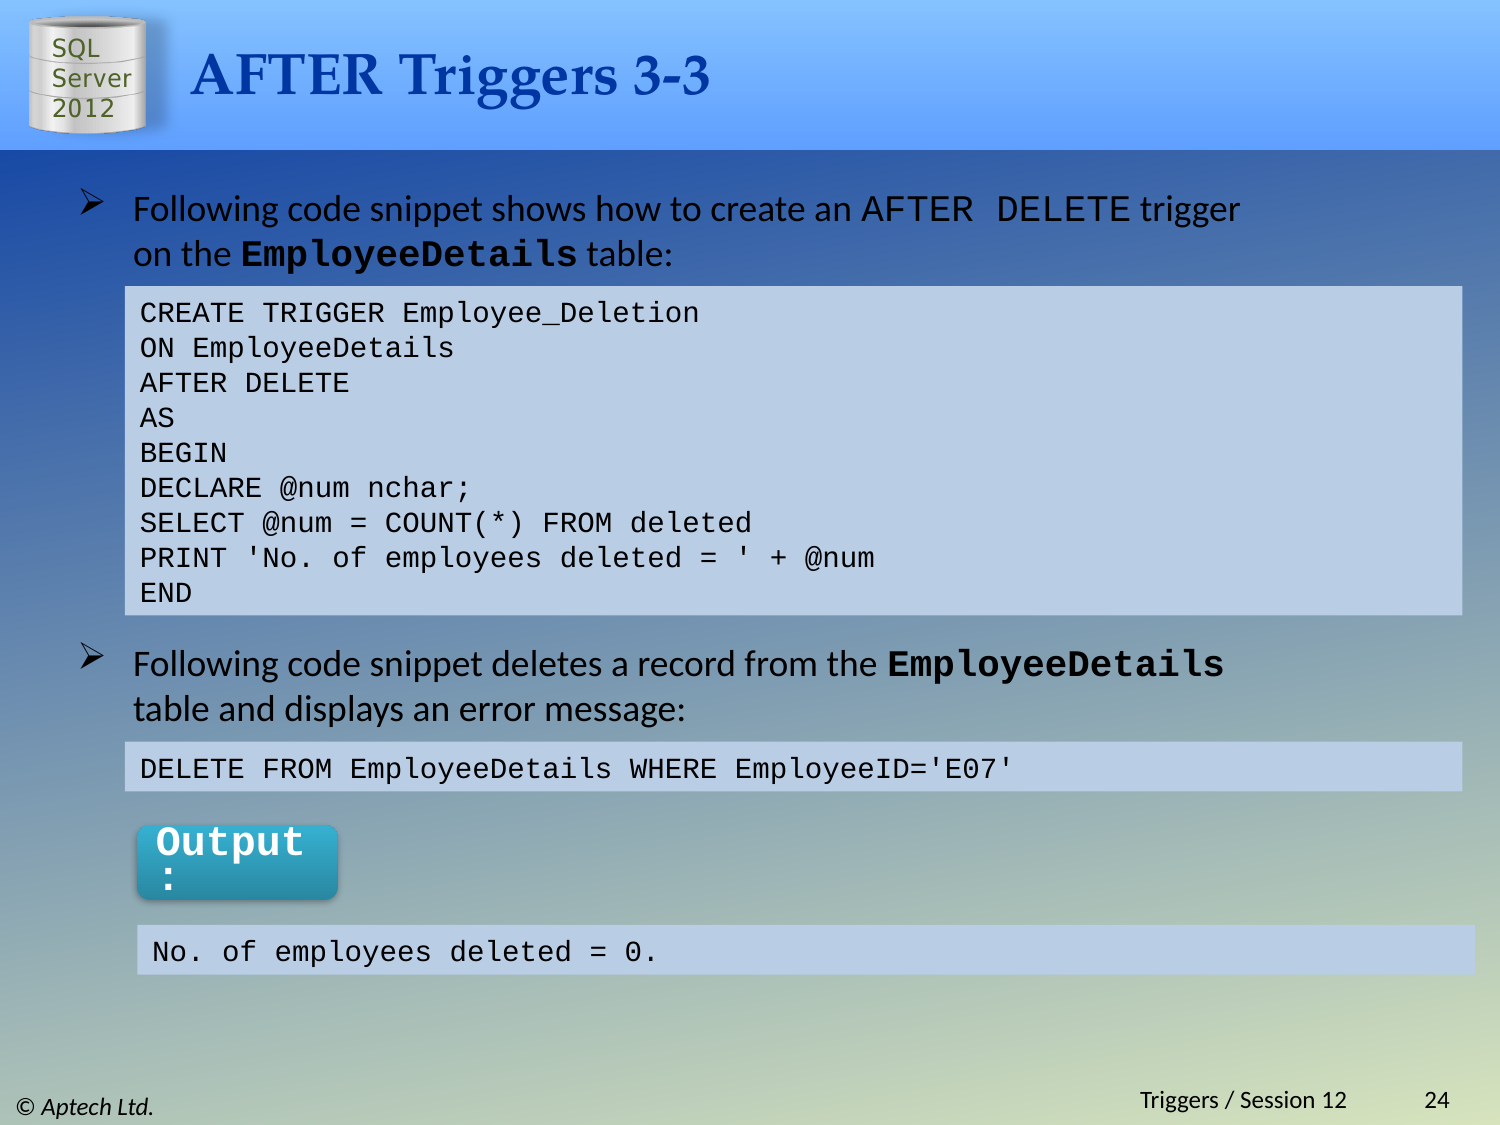

# AFTER Triggers 3-3
Following code snippet shows how to create an AFTER DELETE trigger on the EmployeeDetails table:
CREATE TRIGGER Employee_Deletion
ON EmployeeDetails
AFTER DELETE
AS
BEGIN
DECLARE @num nchar;
SELECT @num = COUNT(*) FROM deleted
PRINT 'No. of employees deleted = ' + @num
END
Following code snippet deletes a record from the EmployeeDetails table and displays an error message:
DELETE FROM EmployeeDetails WHERE EmployeeID='E07'
Output:
No. of employees deleted = 0.
Triggers / Session 12
24